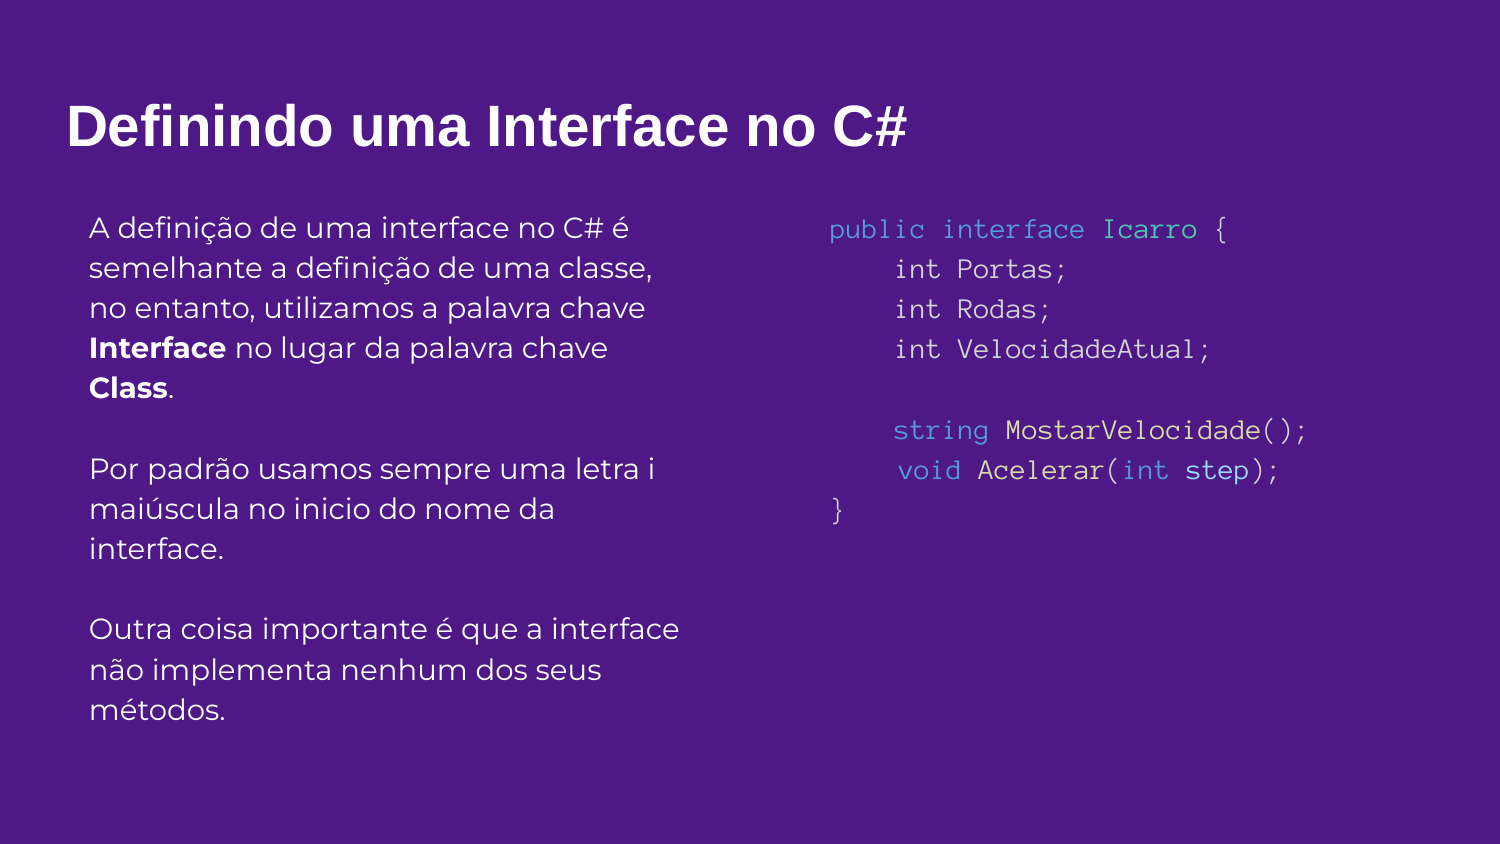

# Definindo uma Interface no C#
A definição de uma interface no C# é semelhante a definição de uma classe, no entanto, utilizamos a palavra chave Interface no lugar da palavra chave Class.

Por padrão usamos sempre uma letra i maiúscula no inicio do nome da interface.

Outra coisa importante é que a interface não implementa nenhum dos seus métodos.
public interface Icarro {
    int Portas;
    int Rodas;
    int VelocidadeAtual;
    string MostarVelocidade();
 void Acelerar(int step);
}